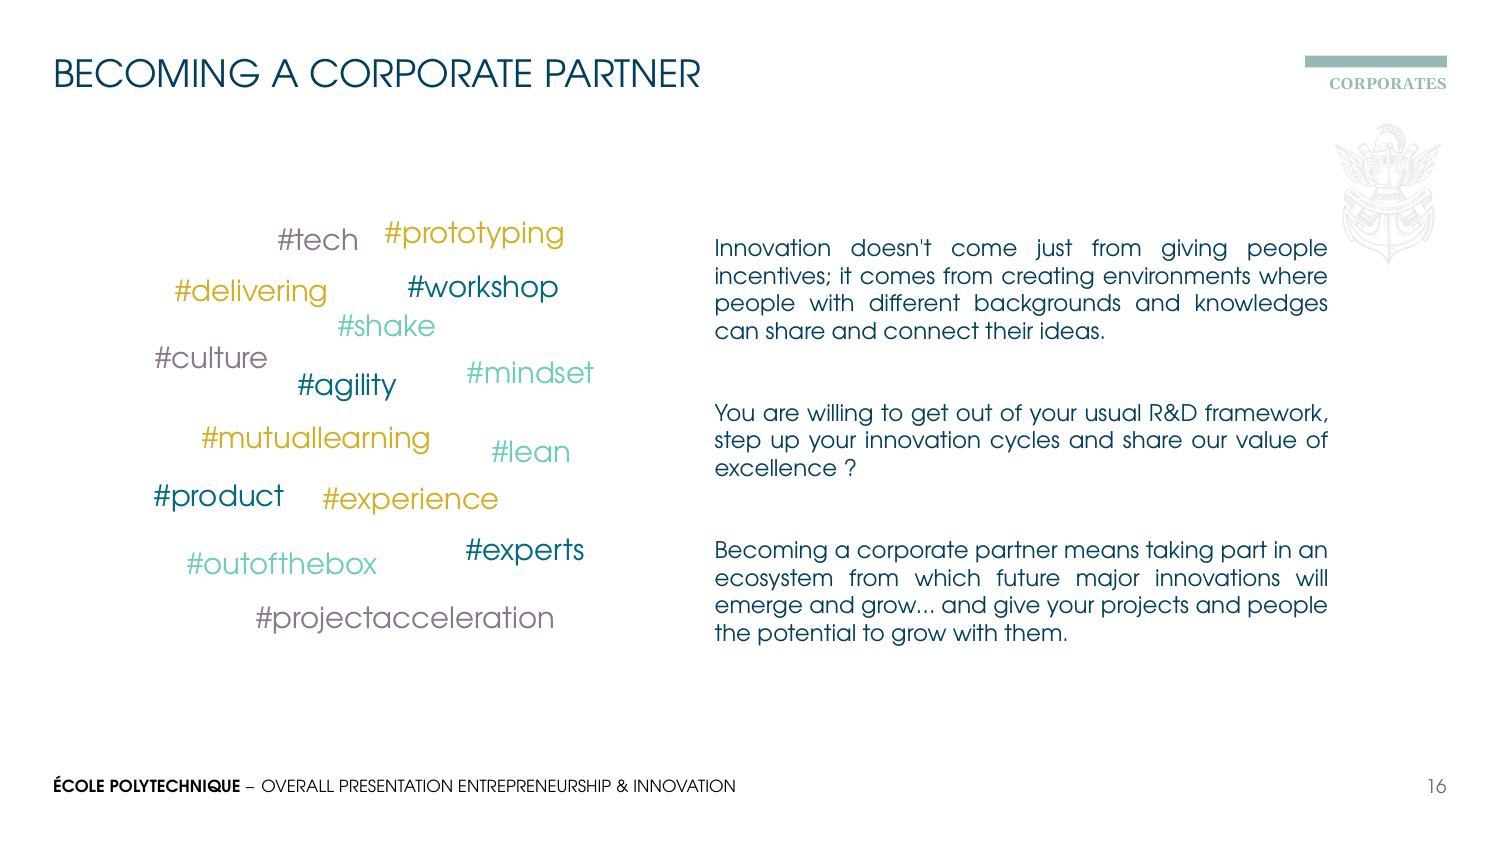

# Becoming a corporate partner

corporates
#prototyping
#tech
Innovation doesn't come just from giving people incentives; it comes from creating environments where people with different backgrounds and knowledges can share and connect their ideas.

You are willing to get out of your usual R&D framework, step up your innovation cycles and share our value of excellence ?

Becoming a corporate partner means taking part in an ecosystem from which future major innovations will emerge and grow… and give your projects and people the potential to grow with them.
#workshop
#delivering
#shake
#culture
#mindset
#agility
#mutuallearning
#lean
#product
#experience
#experts
#outofthebox
#projectacceleration
Overall presentation entrepreneurship & innovation
16